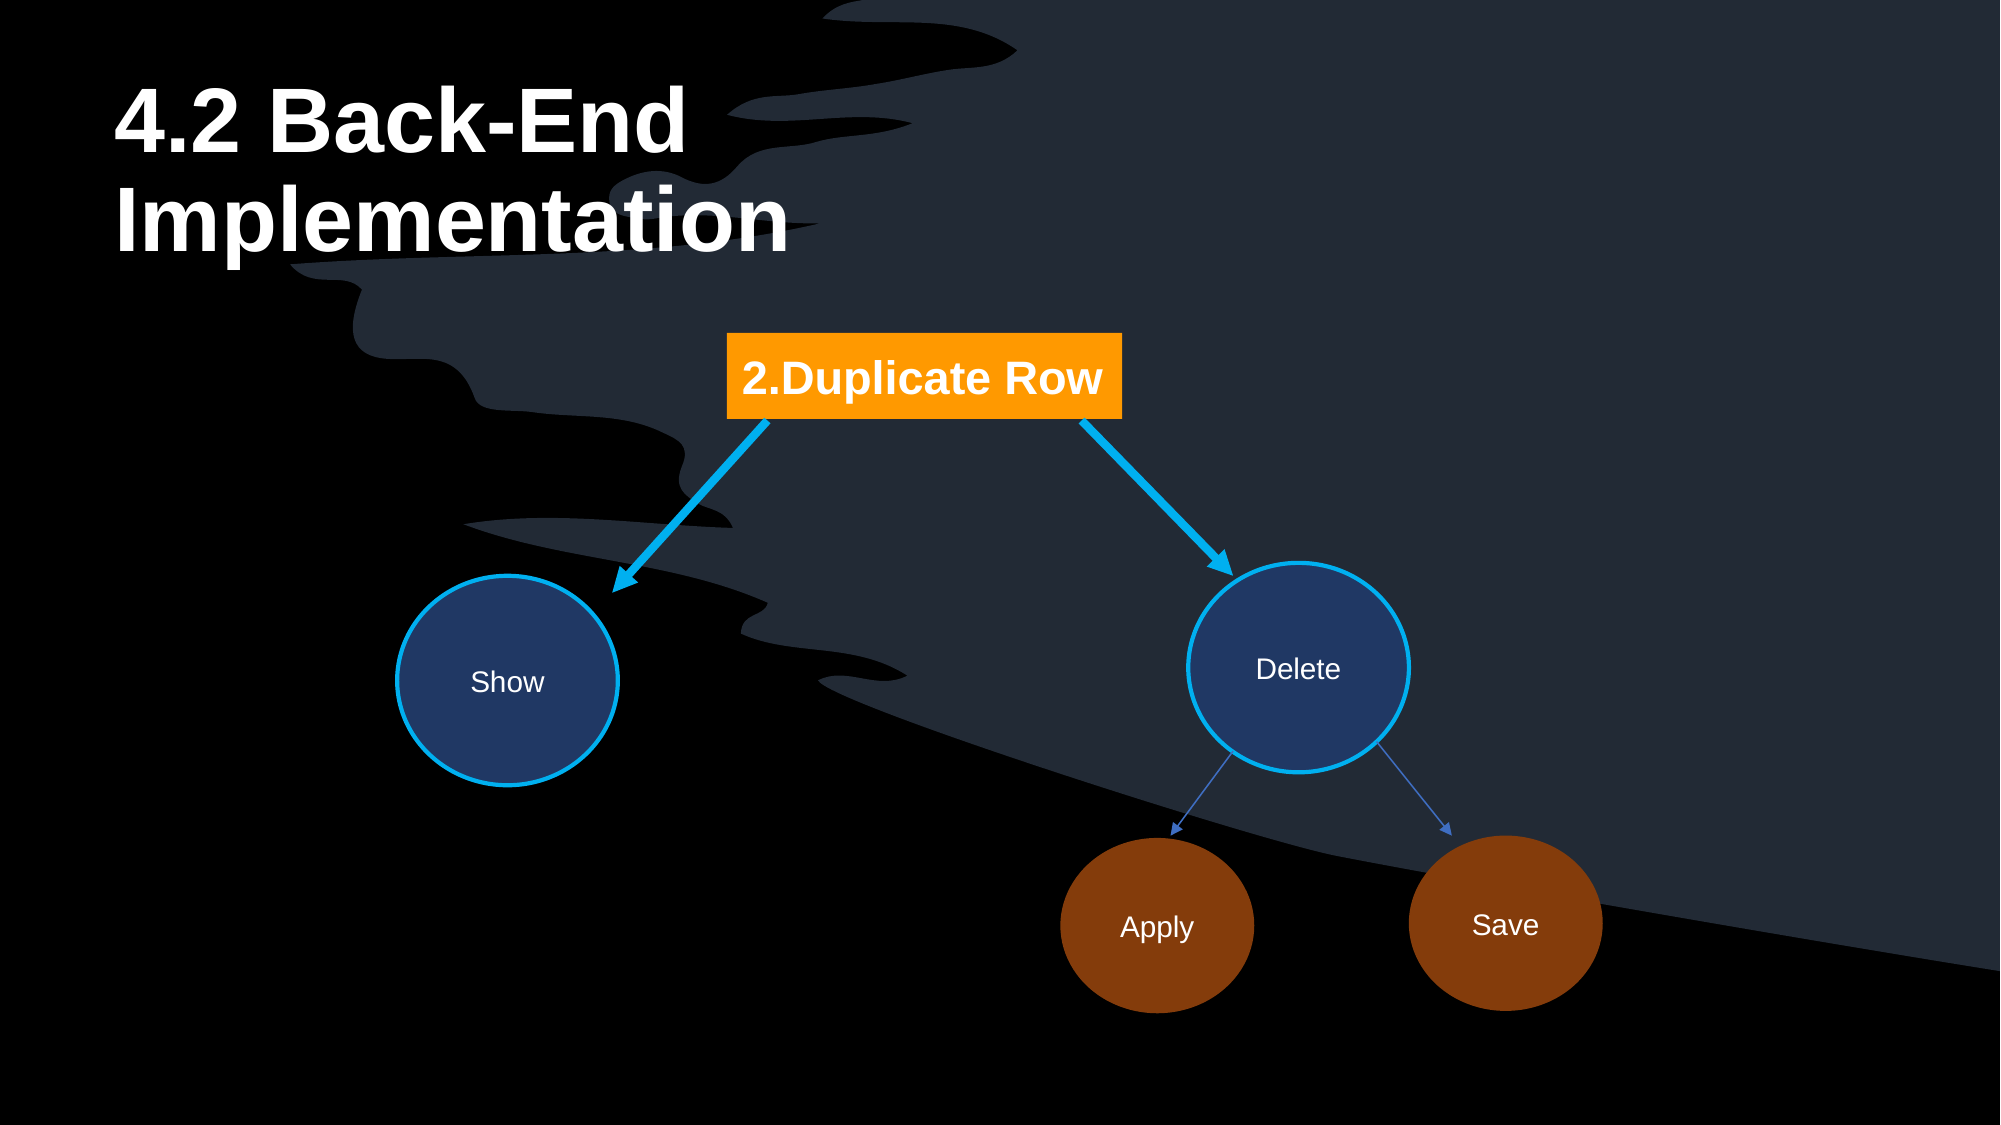

4.2 Back-End Implementation
2.Duplicate Row
Delete
Show
Save
Apply